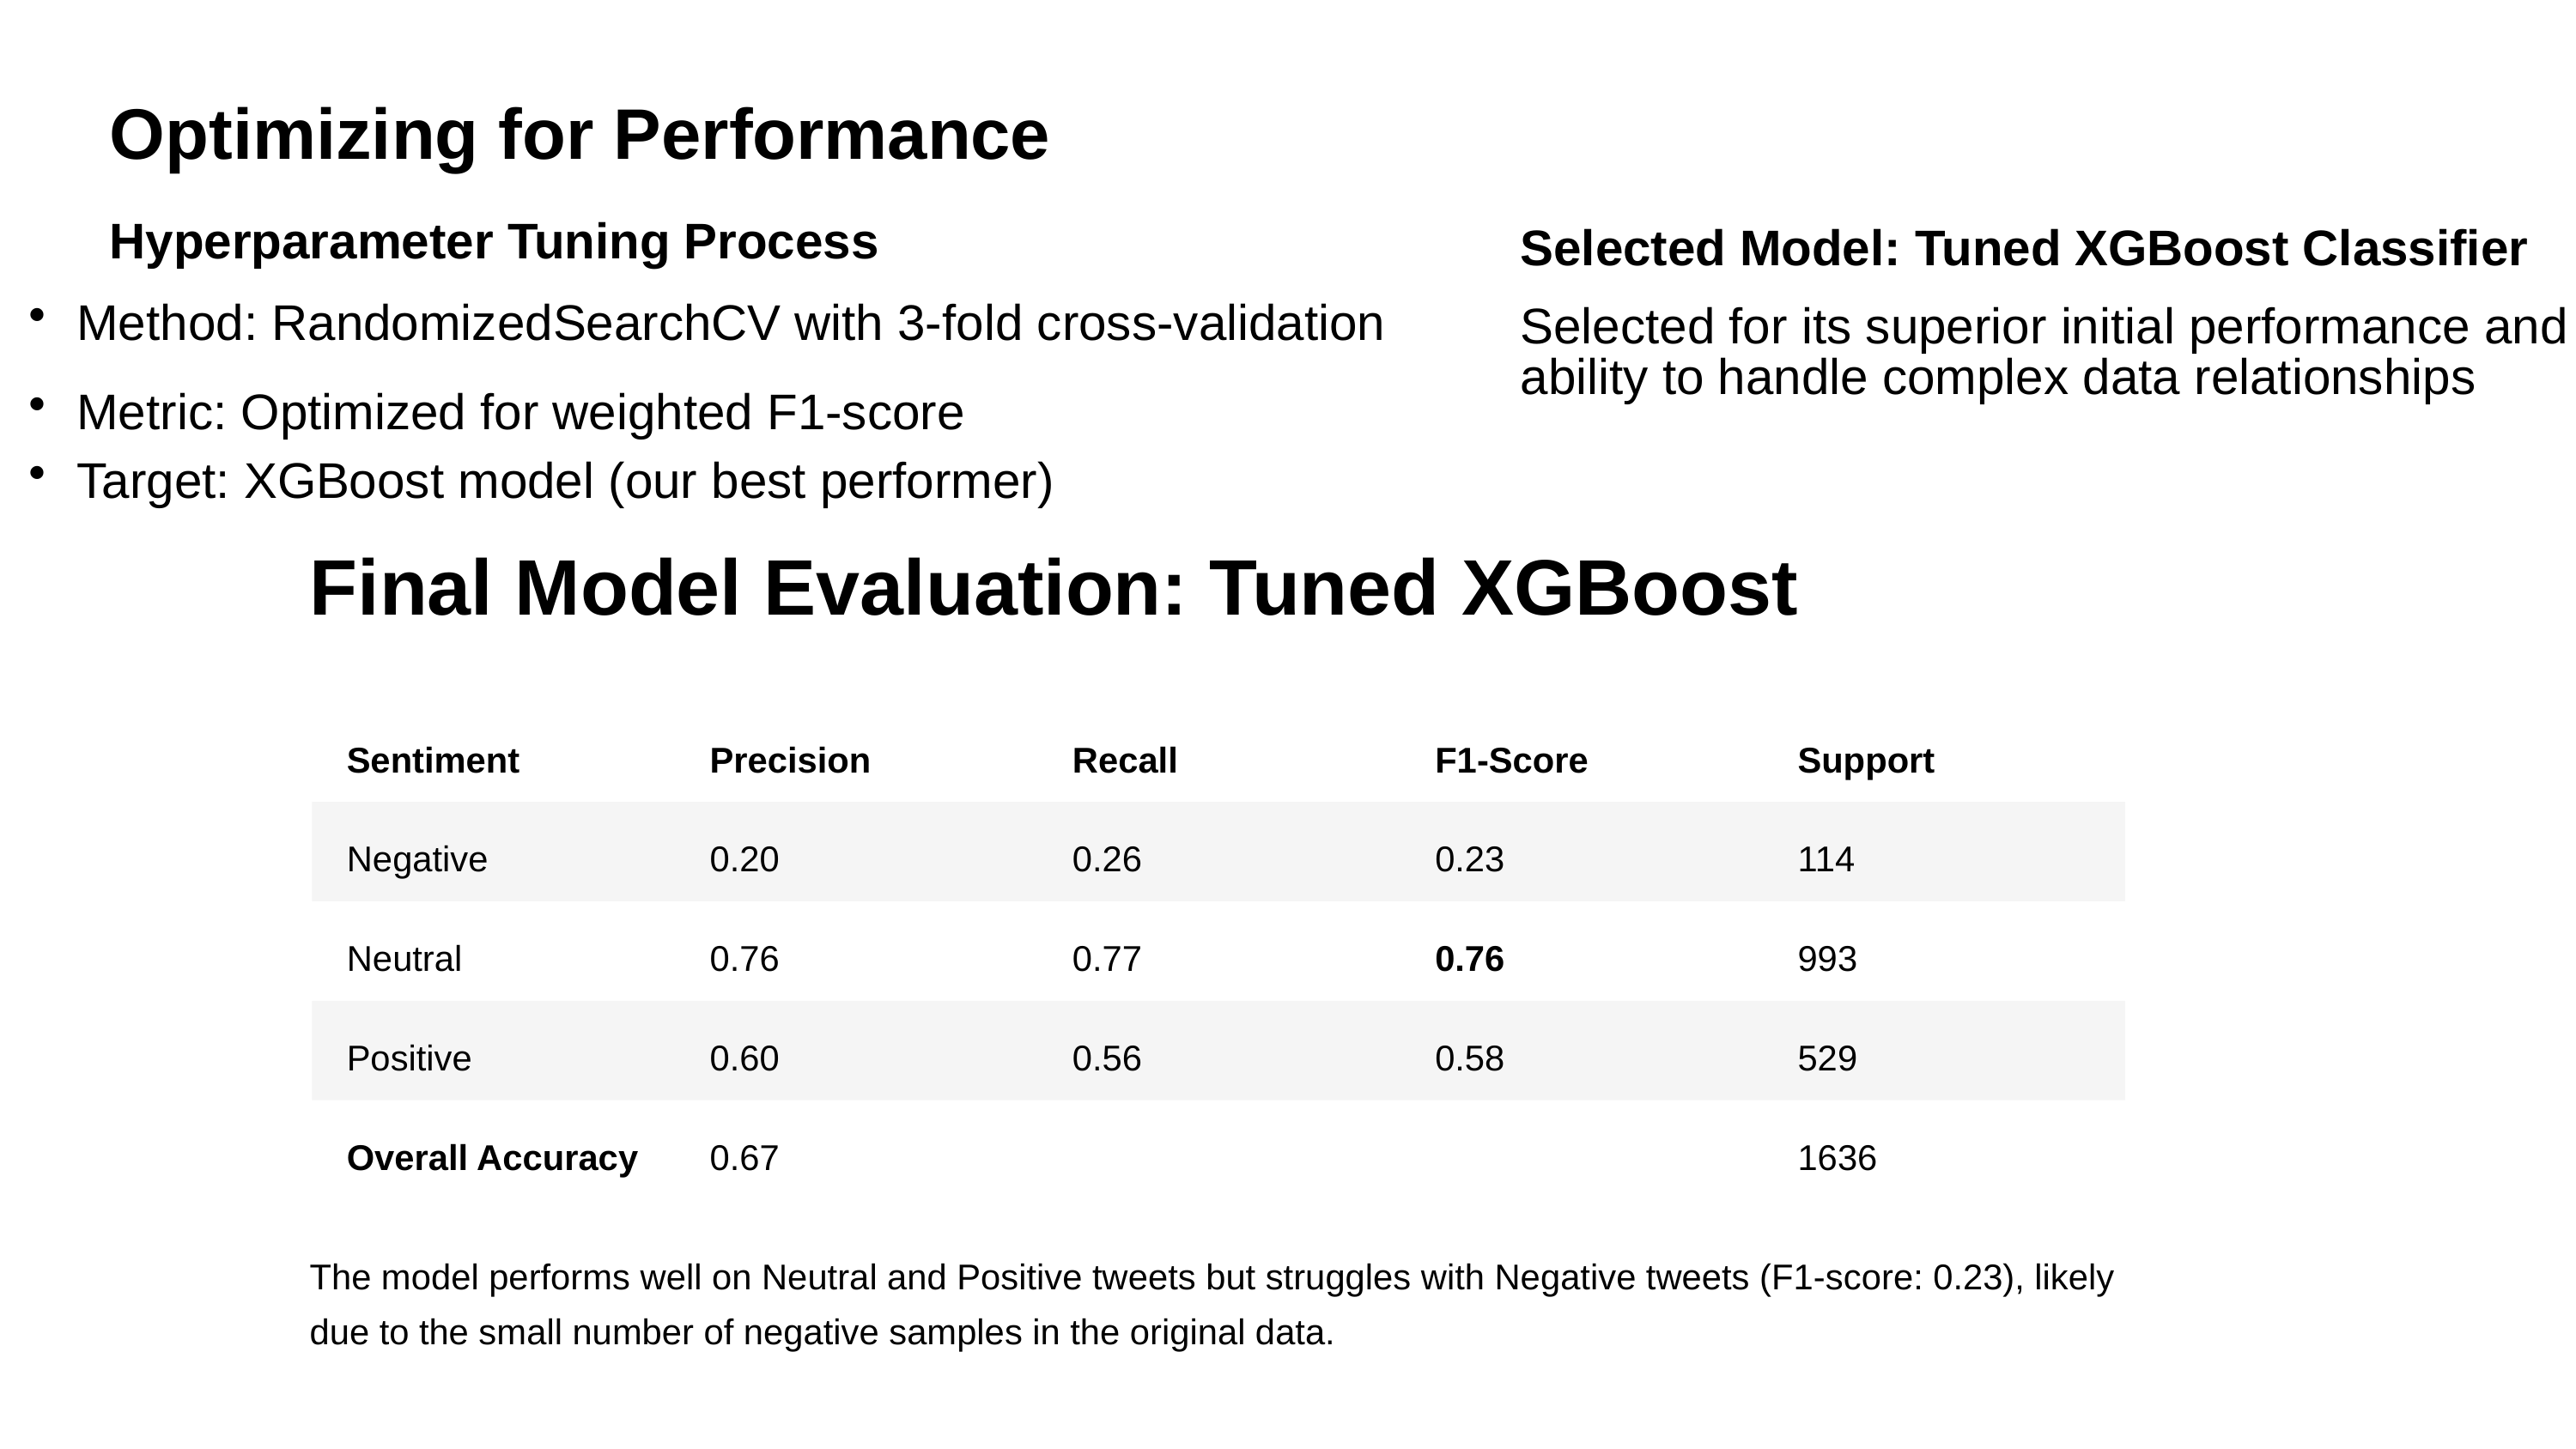

Optimizing for Performance
Hyperparameter Tuning Process
Selected Model: Tuned XGBoost Classifier
Method: RandomizedSearchCV with 3-fold cross-validation
Selected for its superior initial performance and ability to handle complex data relationships
Metric: Optimized for weighted F1-score
Target: XGBoost model (our best performer)
Final Model Evaluation: Tuned XGBoost

Sentiment
Precision
Recall
F1-Score
Support

Negative
0.20
0.26
0.23
114

Neutral
0.76
0.77
0.76
993

Positive
0.60
0.56
0.58
529

Overall Accuracy
0.67
1636
The model performs well on Neutral and Positive tweets but struggles with Negative tweets (F1-score: 0.23), likely due to the small number of negative samples in the original data.